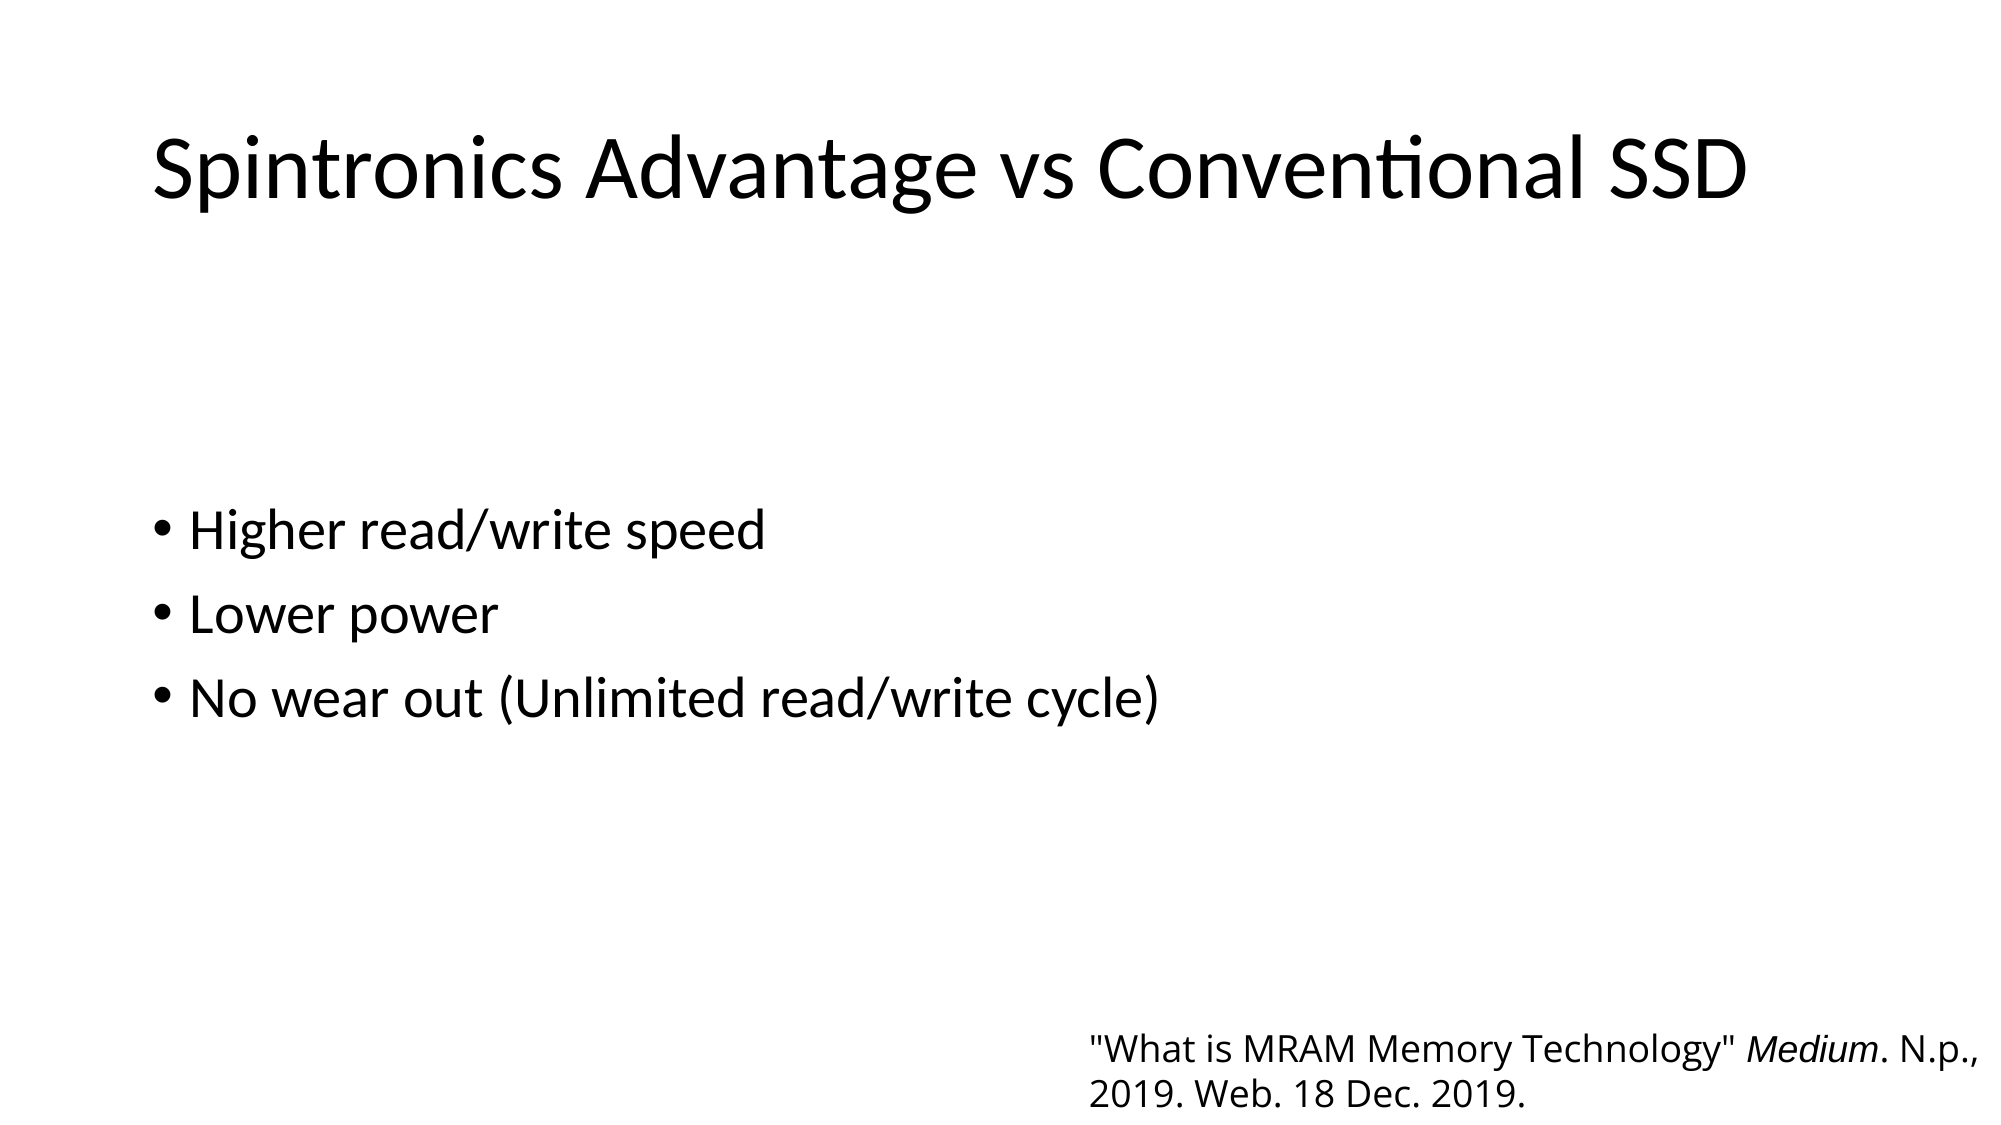

# Spintronics Advantage vs Conventional SSD
Higher read/write speed
Lower power
No wear out (Unlimited read/write cycle)
"What is MRAM Memory Technology" Medium. N.p., 2019. Web. 18 Dec. 2019.